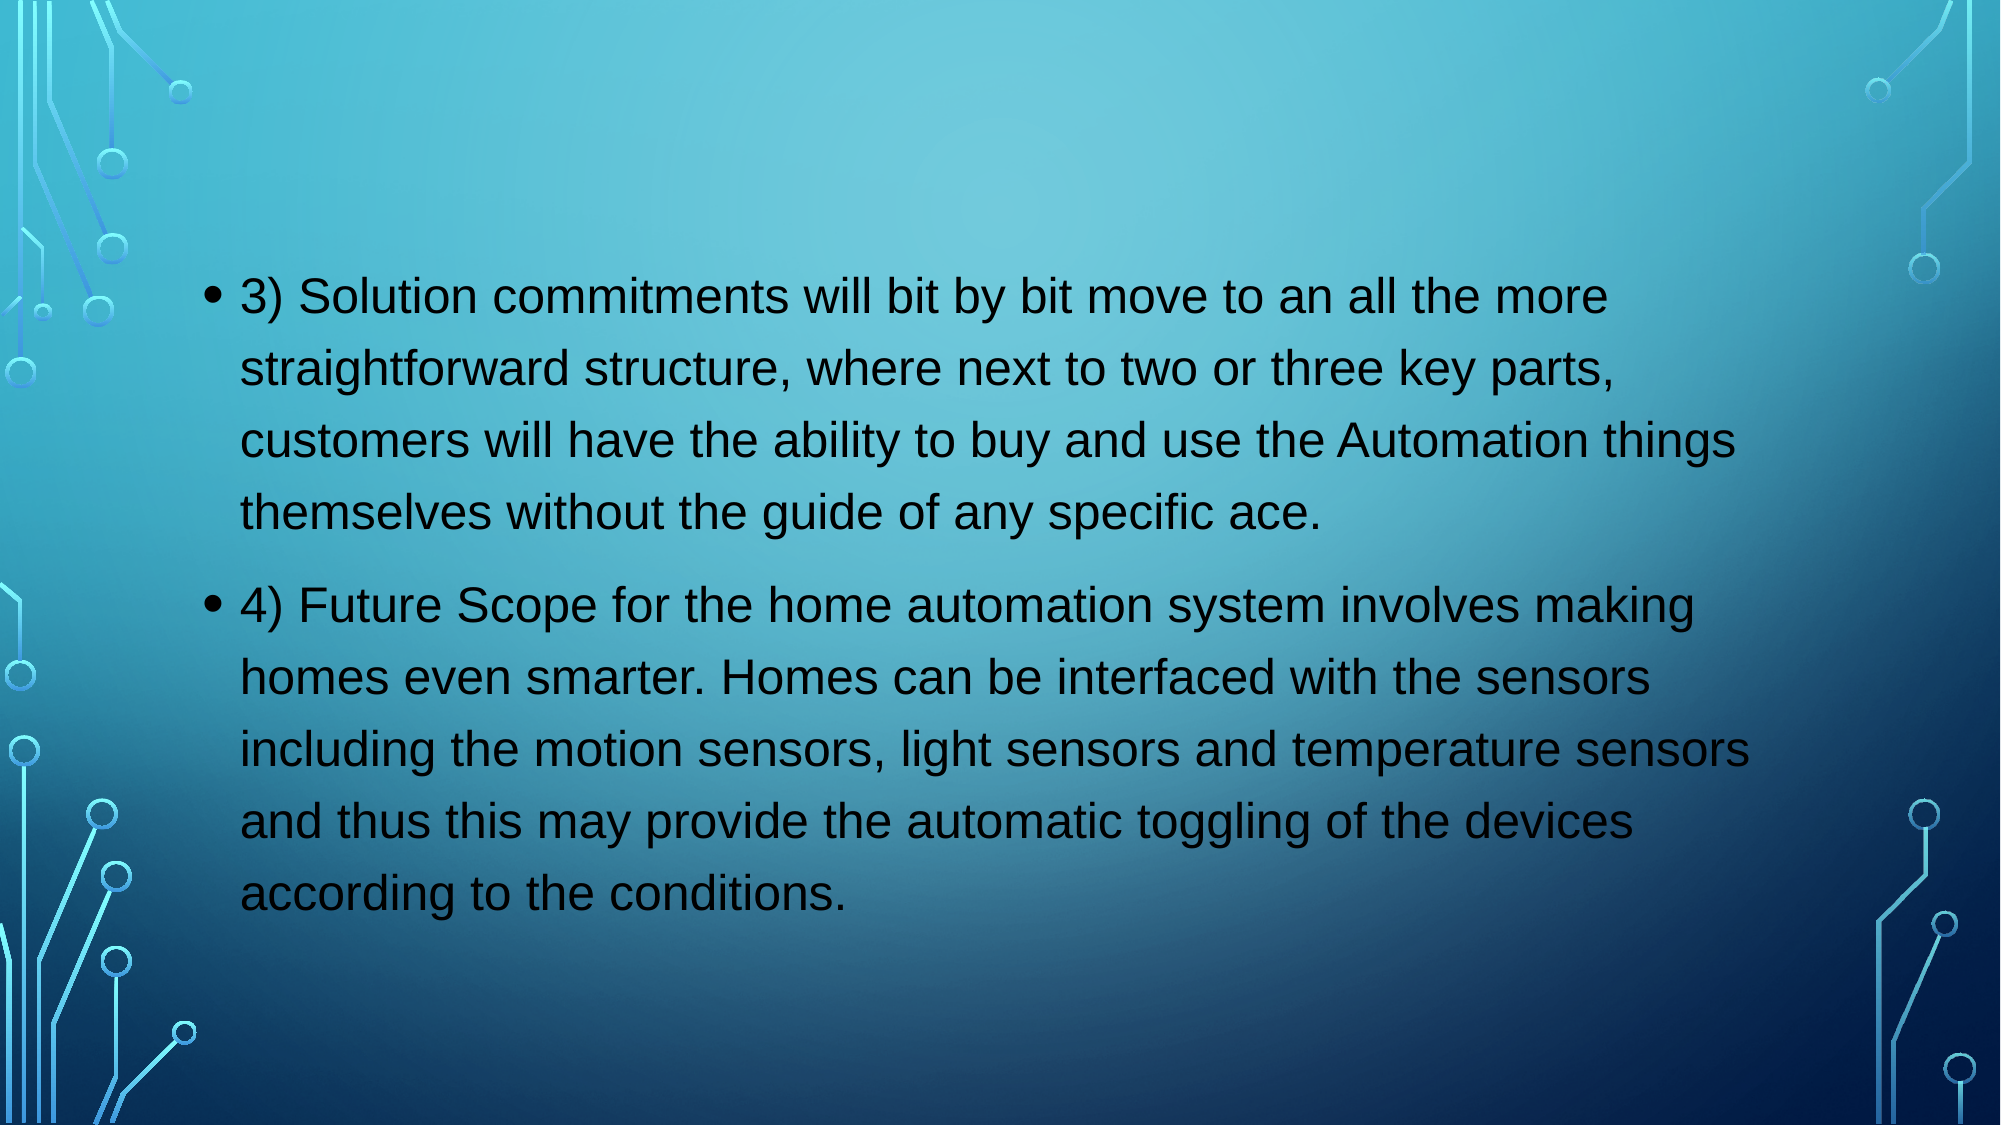

#
3) Solution commitments will bit by bit move to an all the more straightforward structure, where next to two or three key parts, customers will have the ability to buy and use the Automation things themselves without the guide of any specific ace.
4) Future Scope for the home automation system involves making homes even smarter. Homes can be interfaced with the sensors including the motion sensors, light sensors and temperature sensors and thus this may provide the automatic toggling of the devices according to the conditions.